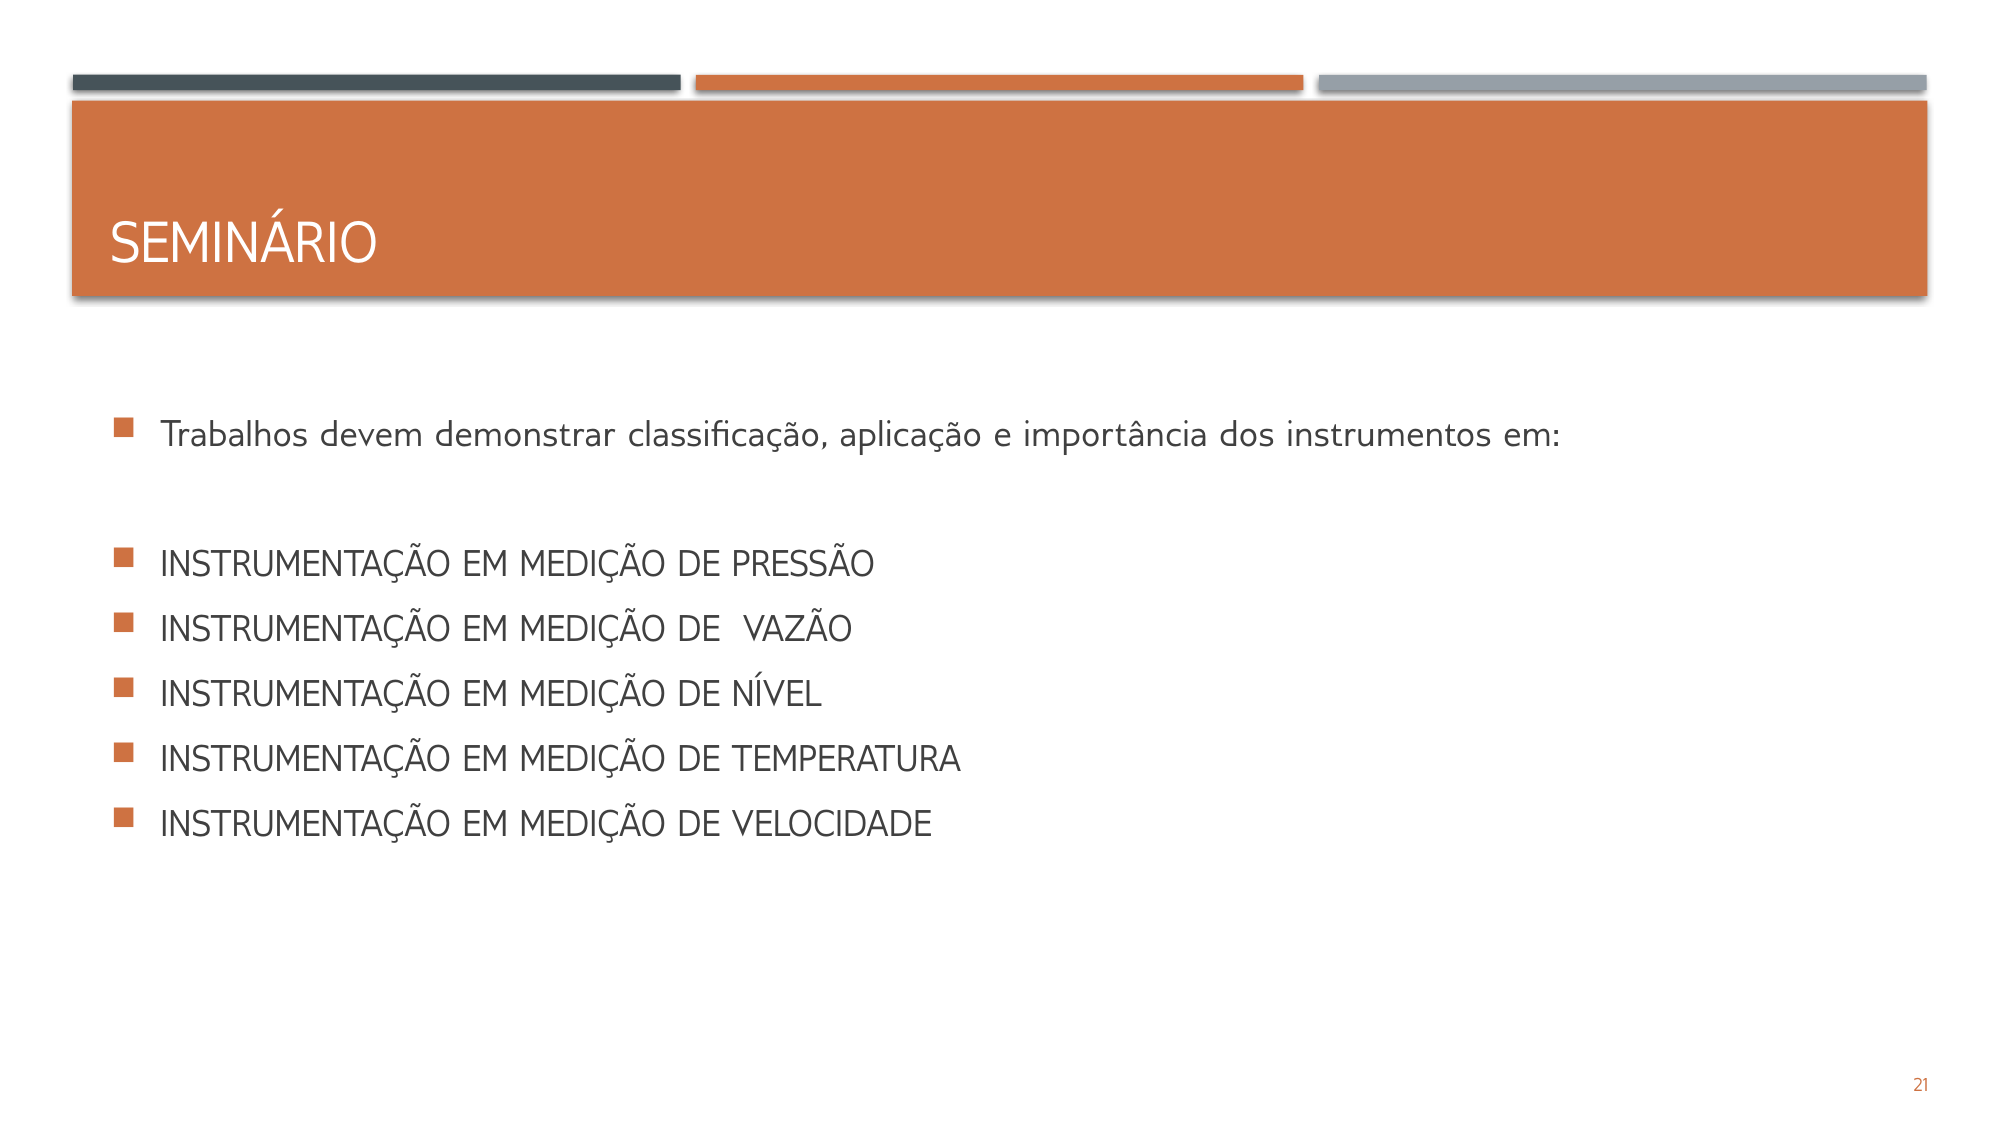

# SEMINÁRIO
Trabalhos devem demonstrar classificação, aplicação e importância dos instrumentos em:

INSTRUMENTAÇÃO EM MEDIÇÃO DE PRESSÃO
INSTRUMENTAÇÃO EM MEDIÇÃO DE  VAZÃO
INSTRUMENTAÇÃO EM MEDIÇÃO DE NÍVEL
INSTRUMENTAÇÃO EM MEDIÇÃO DE TEMPERATURA
INSTRUMENTAÇÃO EM MEDIÇÃO DE VELOCIDADE

21